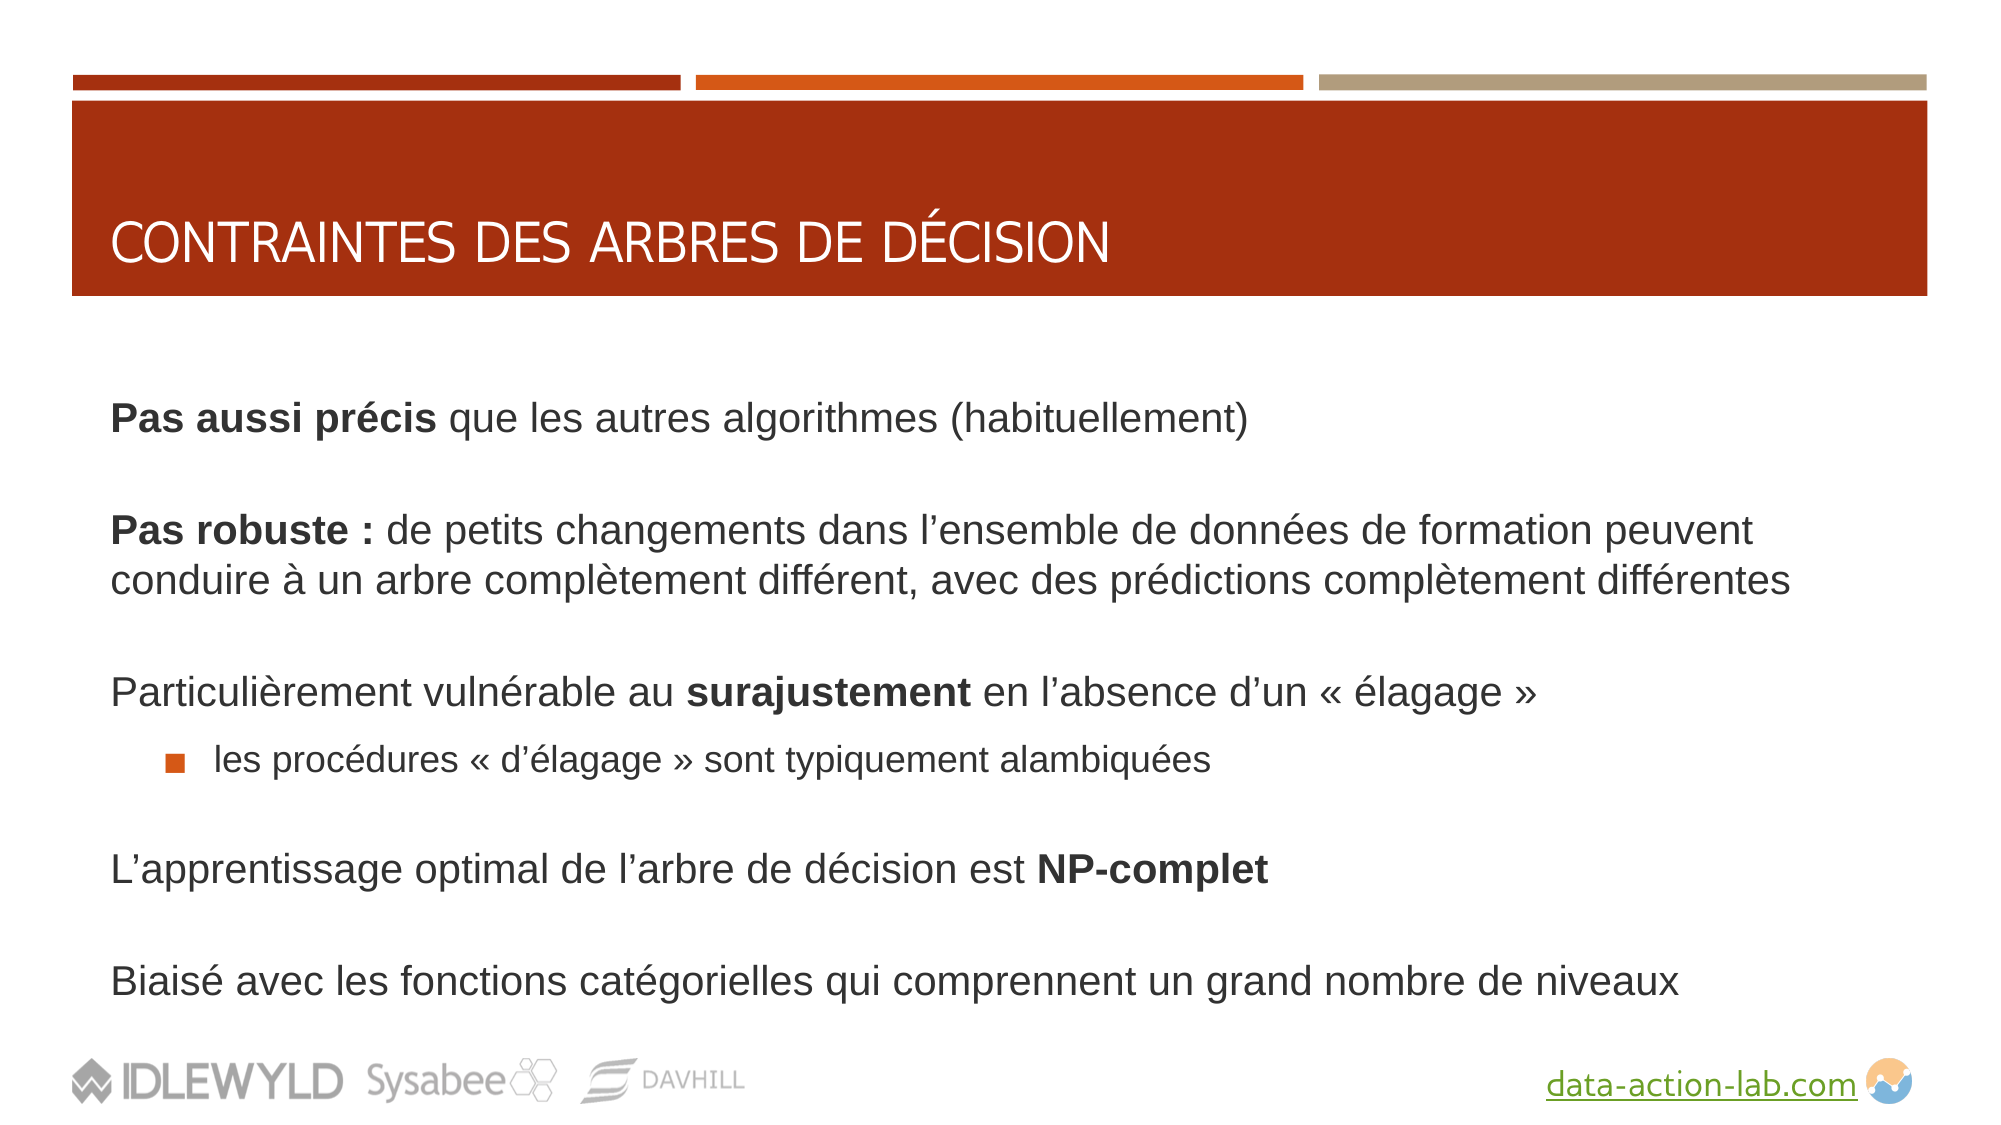

# CONTRAINTES DES ARBRES DE DÉCISION
Pas aussi précis que les autres algorithmes (habituellement)

Pas robuste : de petits changements dans l’ensemble de données de formation peuvent conduire à un arbre complètement différent, avec des prédictions complètement différentes

Particulièrement vulnérable au surajustement en l’absence d’un « élagage »
les procédures « d’élagage » sont typiquement alambiquées

L’apprentissage optimal de l’arbre de décision est NP-complet

Biaisé avec les fonctions catégorielles qui comprennent un grand nombre de niveaux